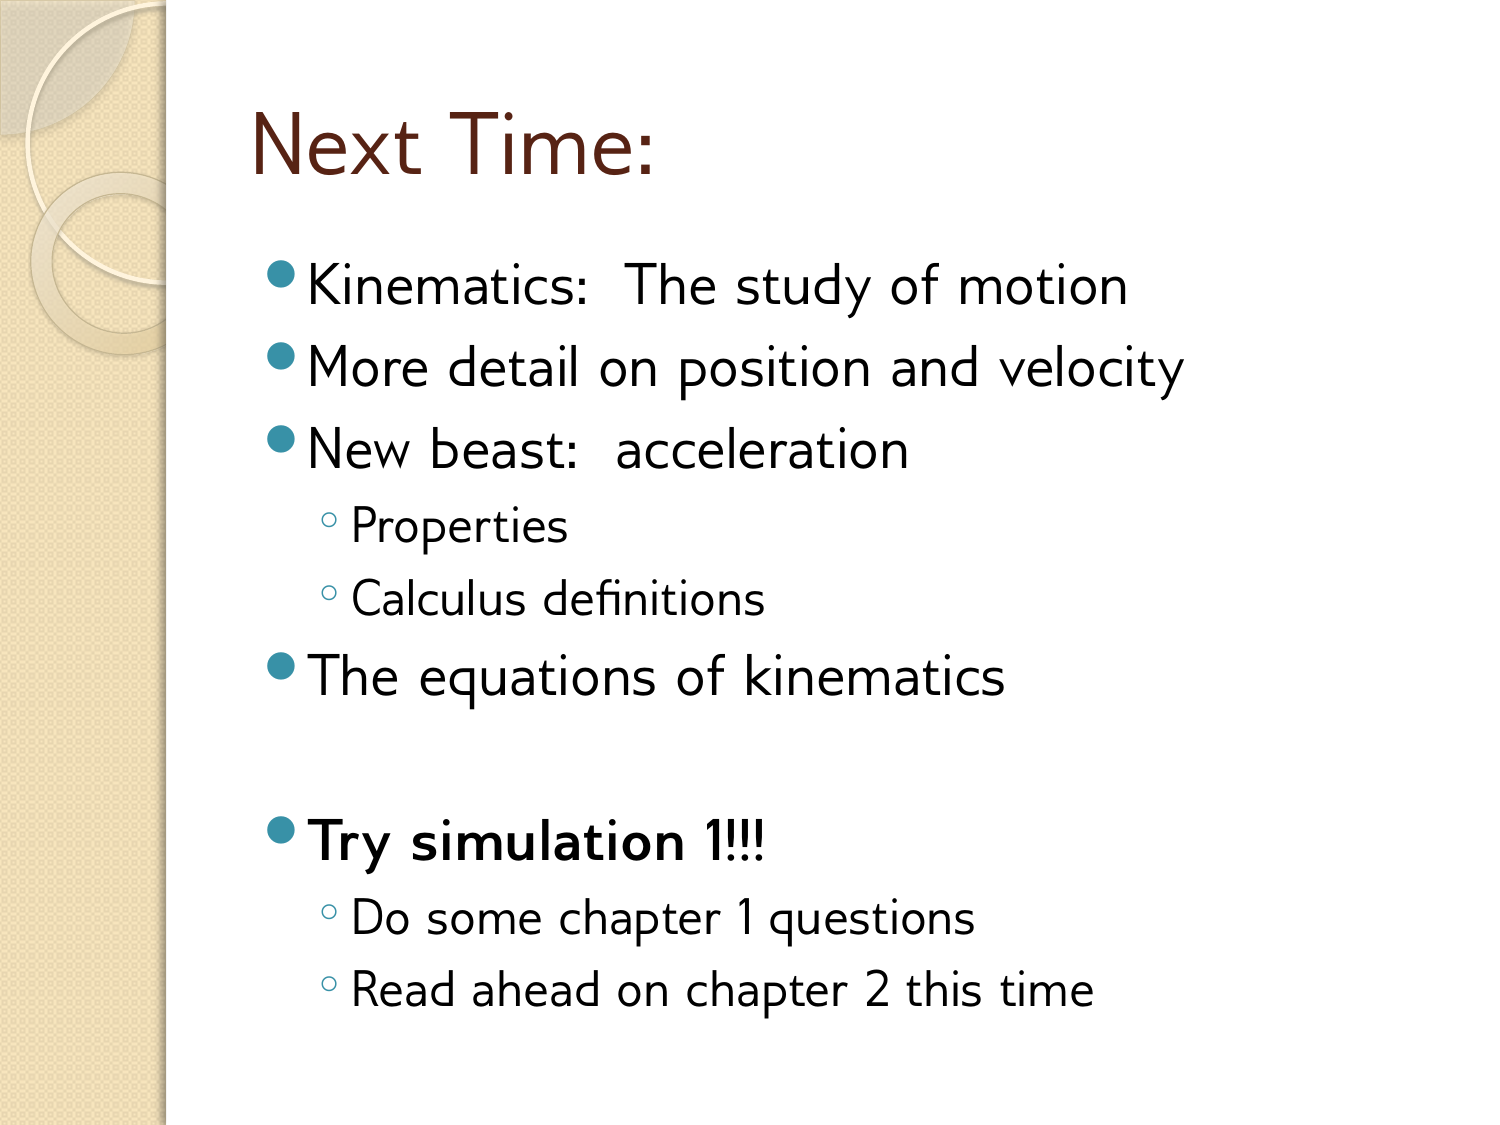

# Next Time:
Kinematics:  The study of motion
More detail on position and velocity
New beast:  acceleration
Properties
Calculus definitions
The equations of kinematics

Try simulation 1!!!
Do some chapter 1 questions
Read ahead on chapter 2 this time